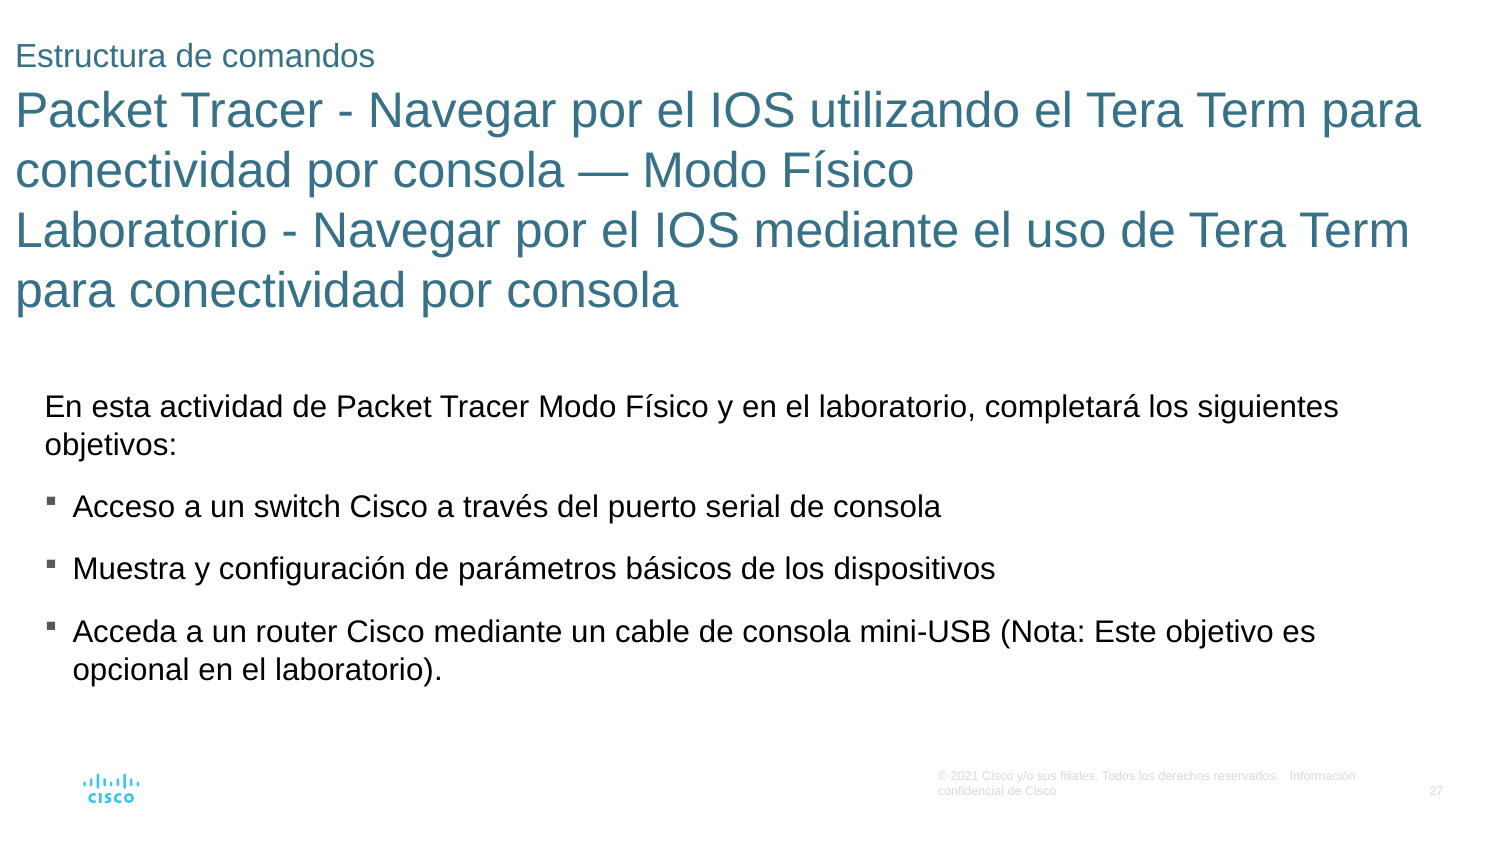

# Estructura de comandos Packet Tracer - Navegar por el IOS utilizando el Tera Term para conectividad por consola — Modo Físico Laboratorio - Navegar por el IOS mediante el uso de Tera Term para conectividad por consola

En esta actividad de Packet Tracer Modo Físico y en el laboratorio, completará los siguientes objetivos:
Acceso a un switch Cisco a través del puerto serial de consola
Muestra y configuración de parámetros básicos de los dispositivos
Acceda a un router Cisco mediante un cable de consola mini-USB (Nota: Este objetivo es opcional en el laboratorio).